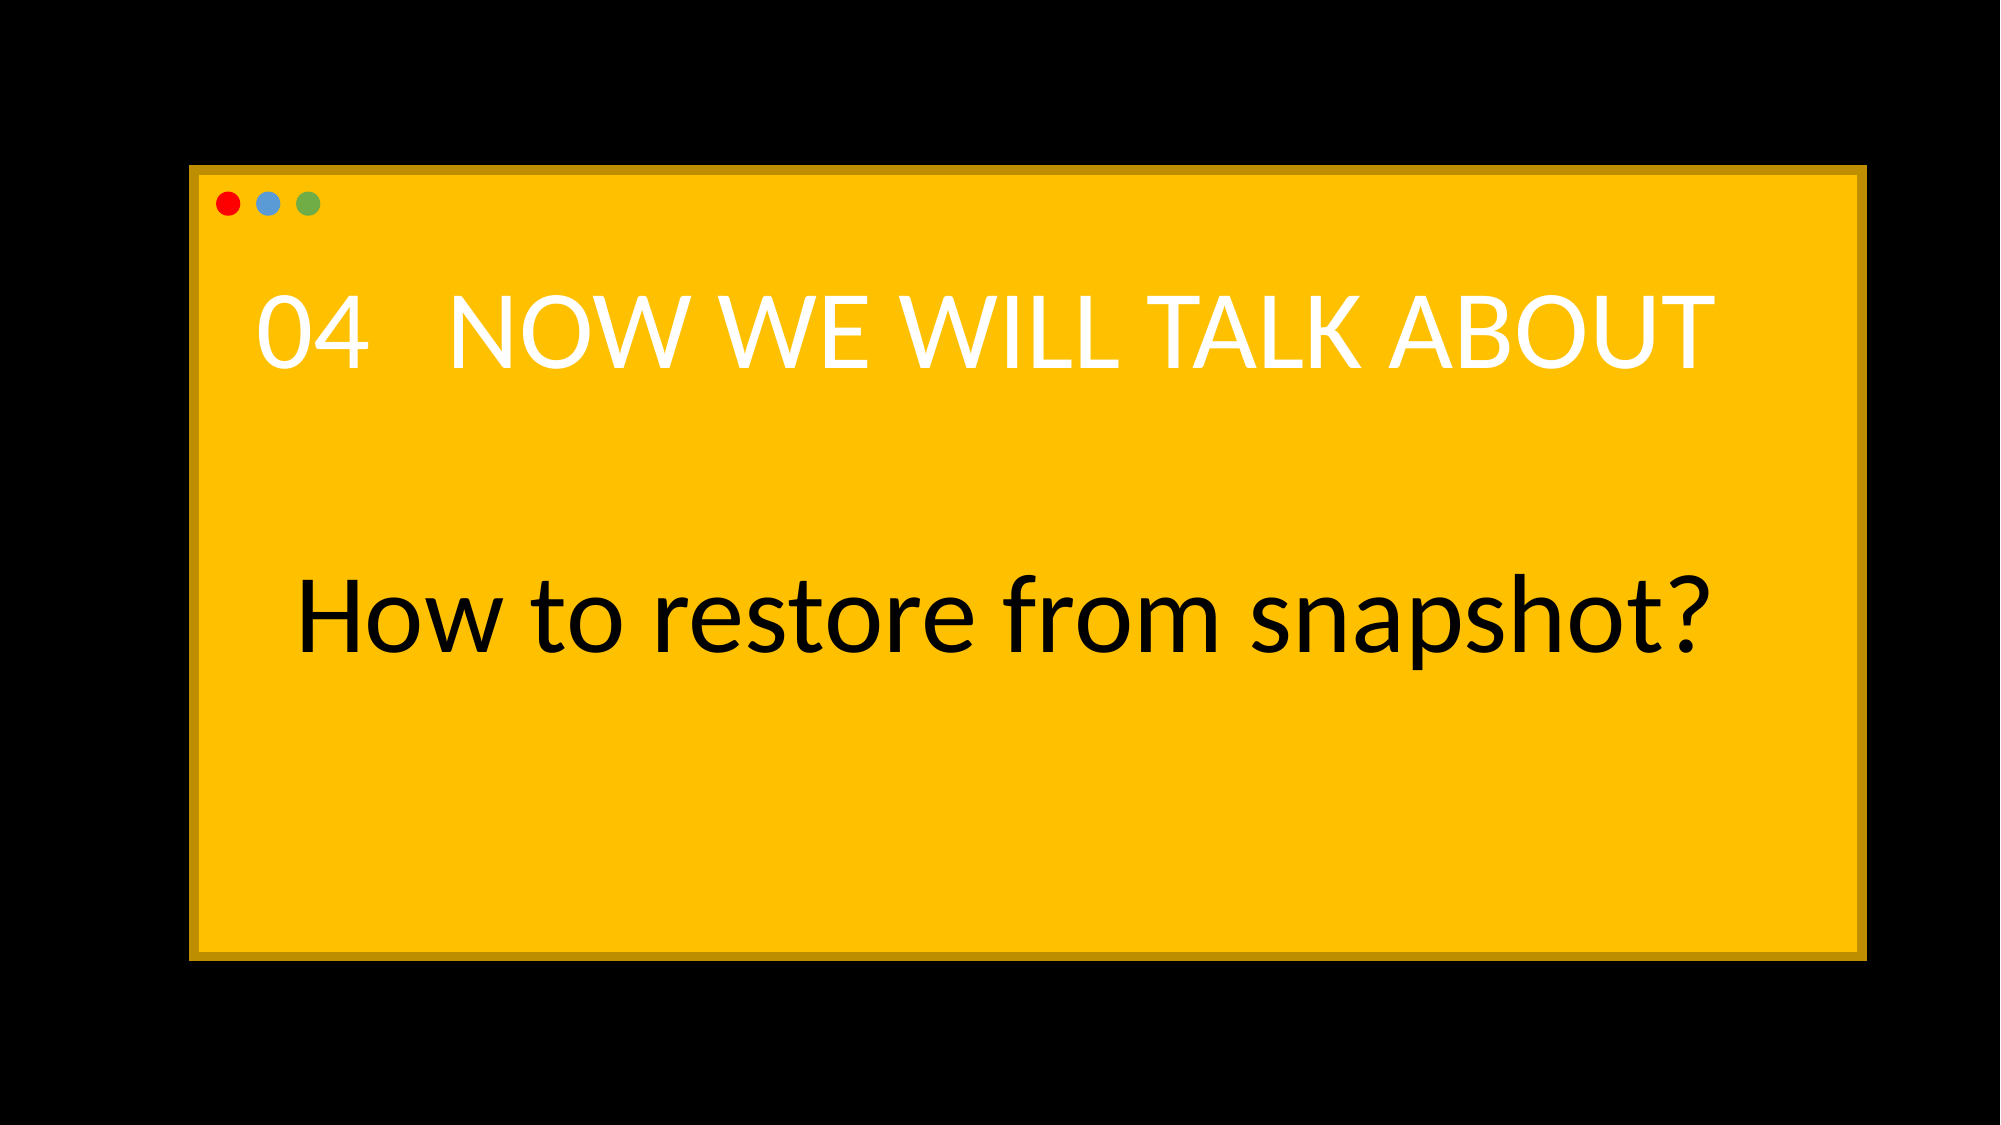

04   NOW WE WILL TALK ABOUT

How to restore from snapshot?